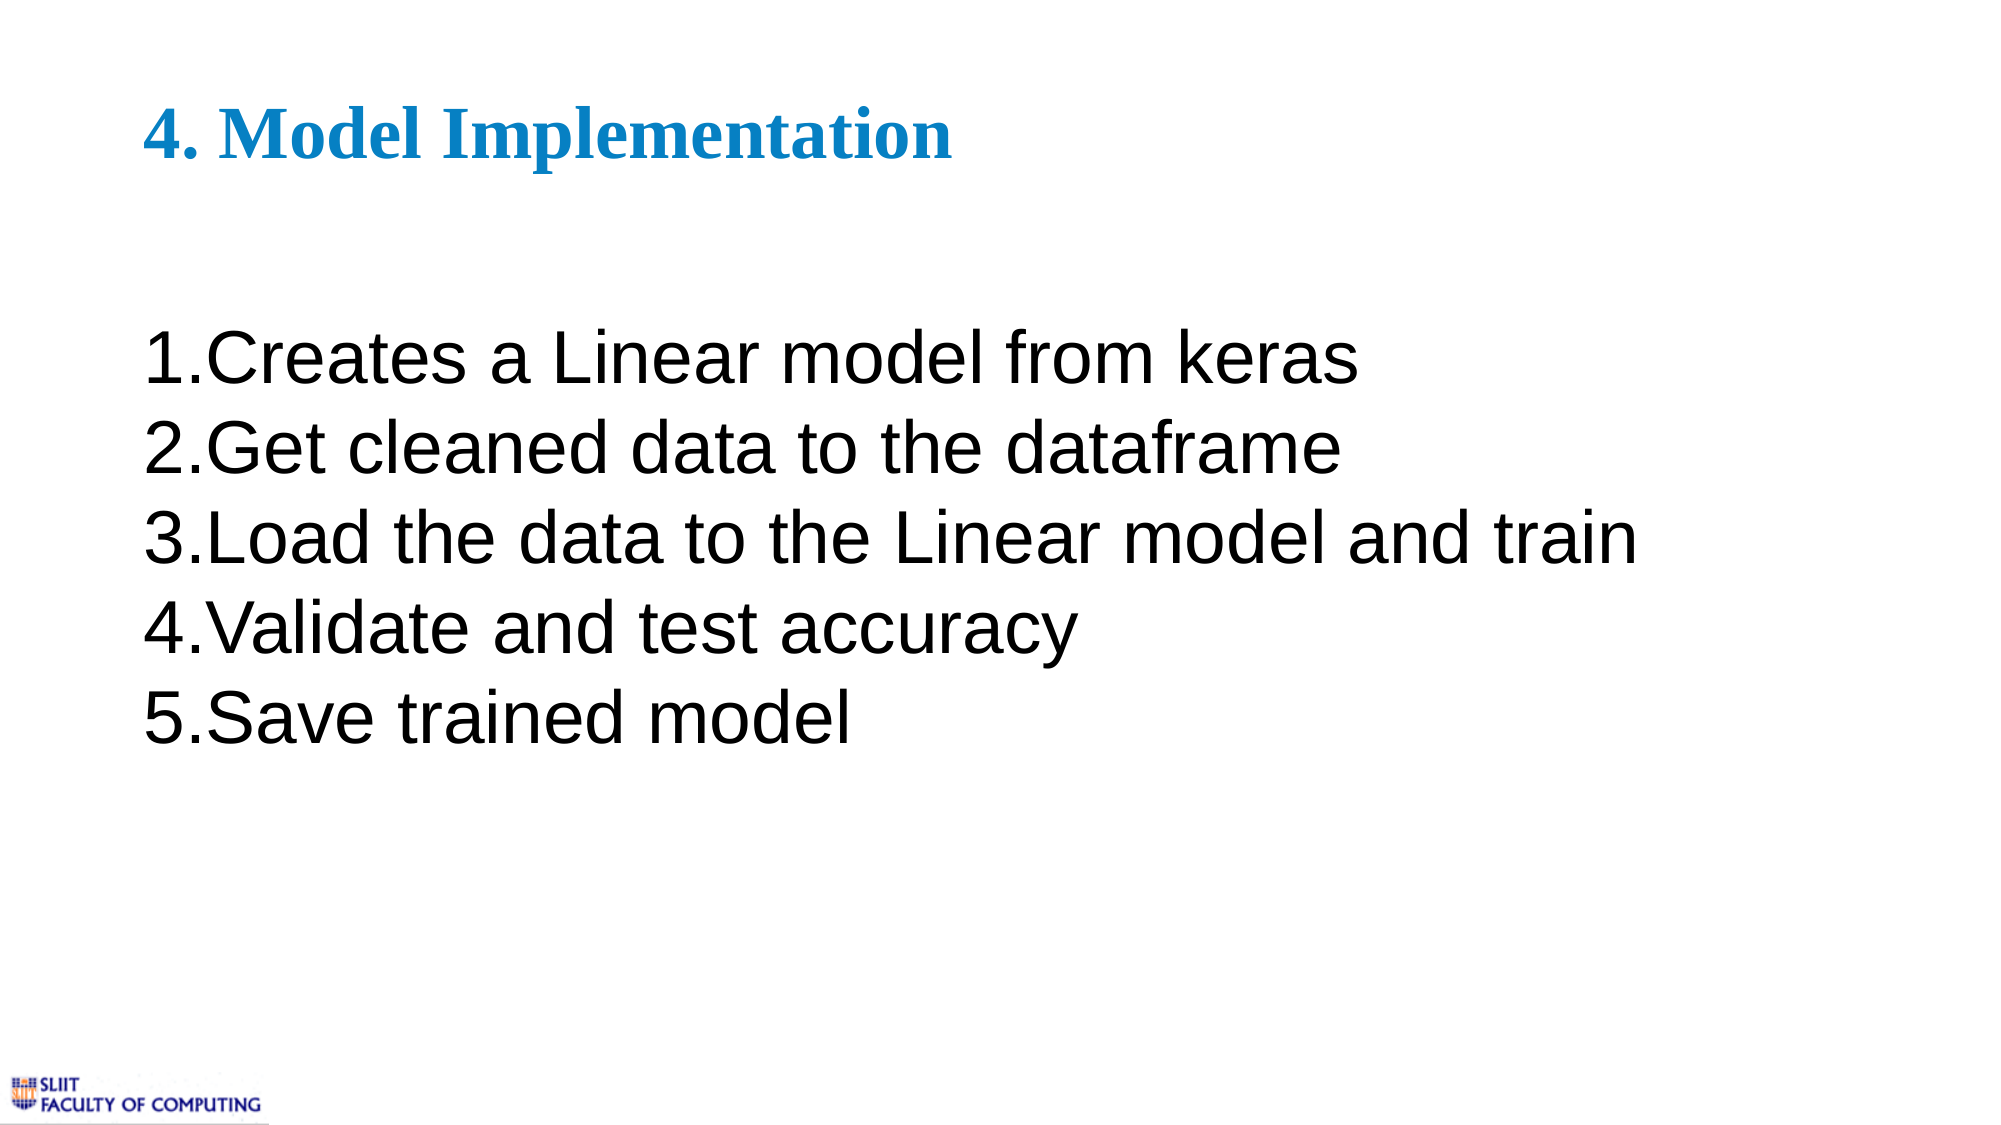

4. Model Implementation

Creates a Linear model from keras
Get cleaned data to the dataframe
Load the data to the Linear model and train
Validate and test accuracy
Save trained model